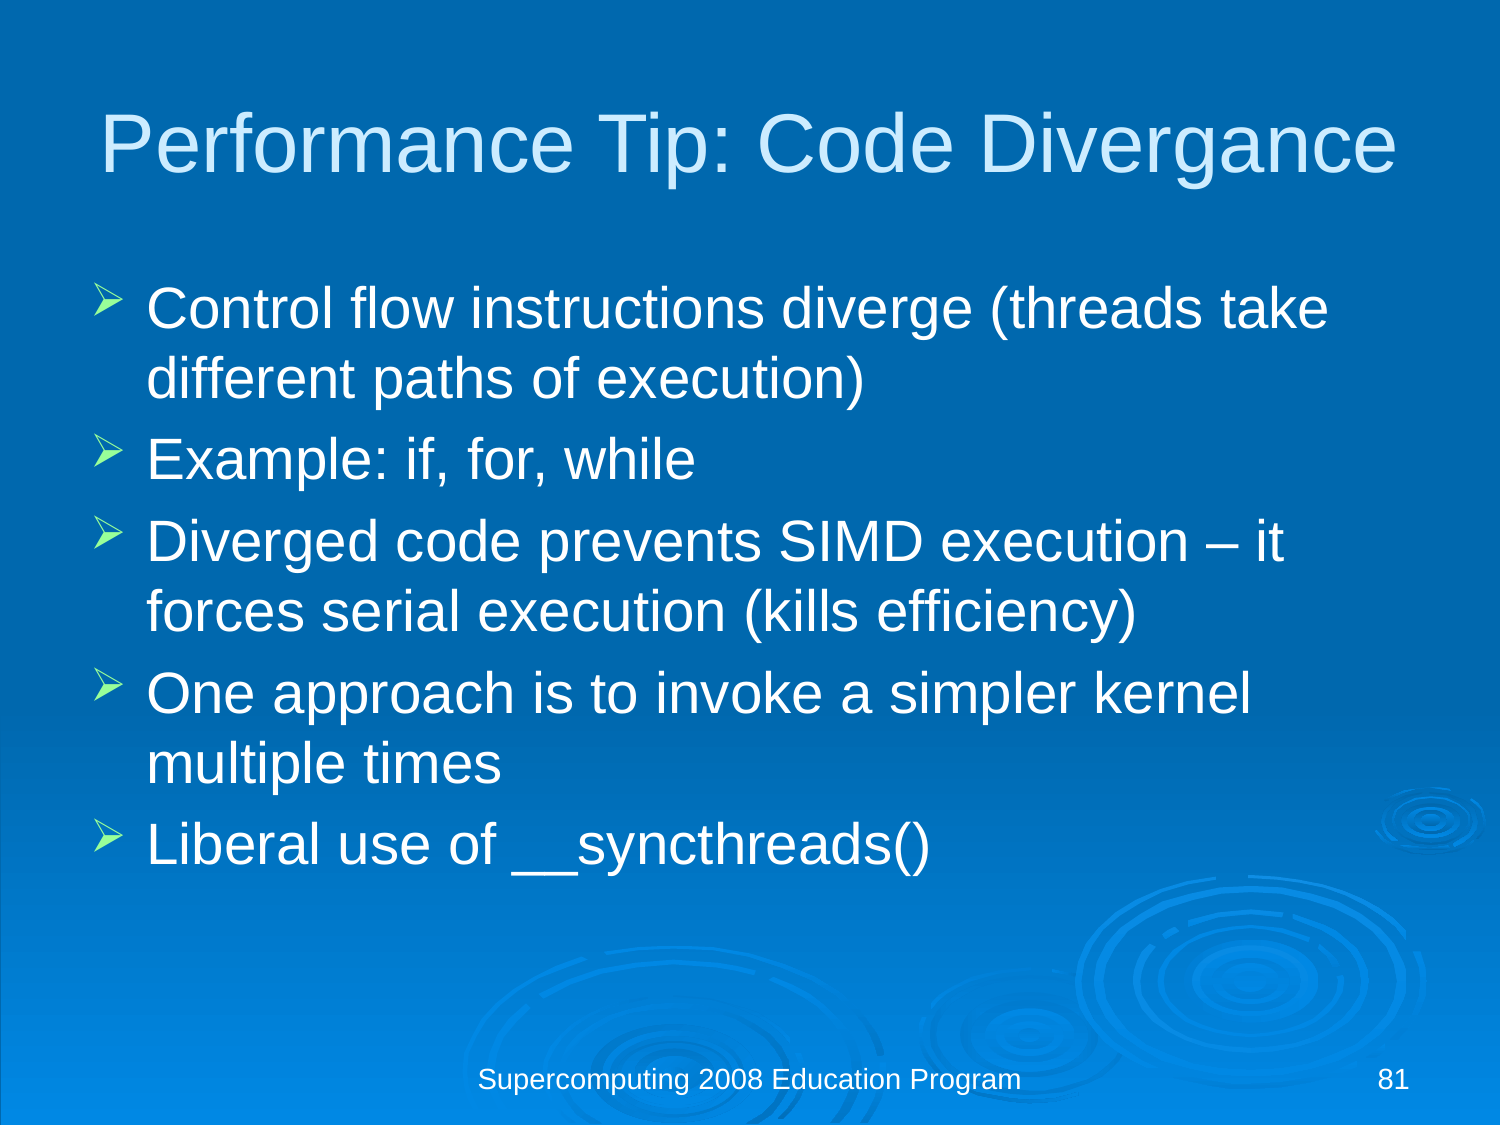

Performance Tip: Code Divergance
Control flow instructions diverge (threads take different paths of execution)
Example: if, for, while
Diverged code prevents SIMD execution – it forces serial execution (kills efficiency)
One approach is to invoke a simpler kernel multiple times
Liberal use of __syncthreads()
Supercomputing 2008 Education Program
81